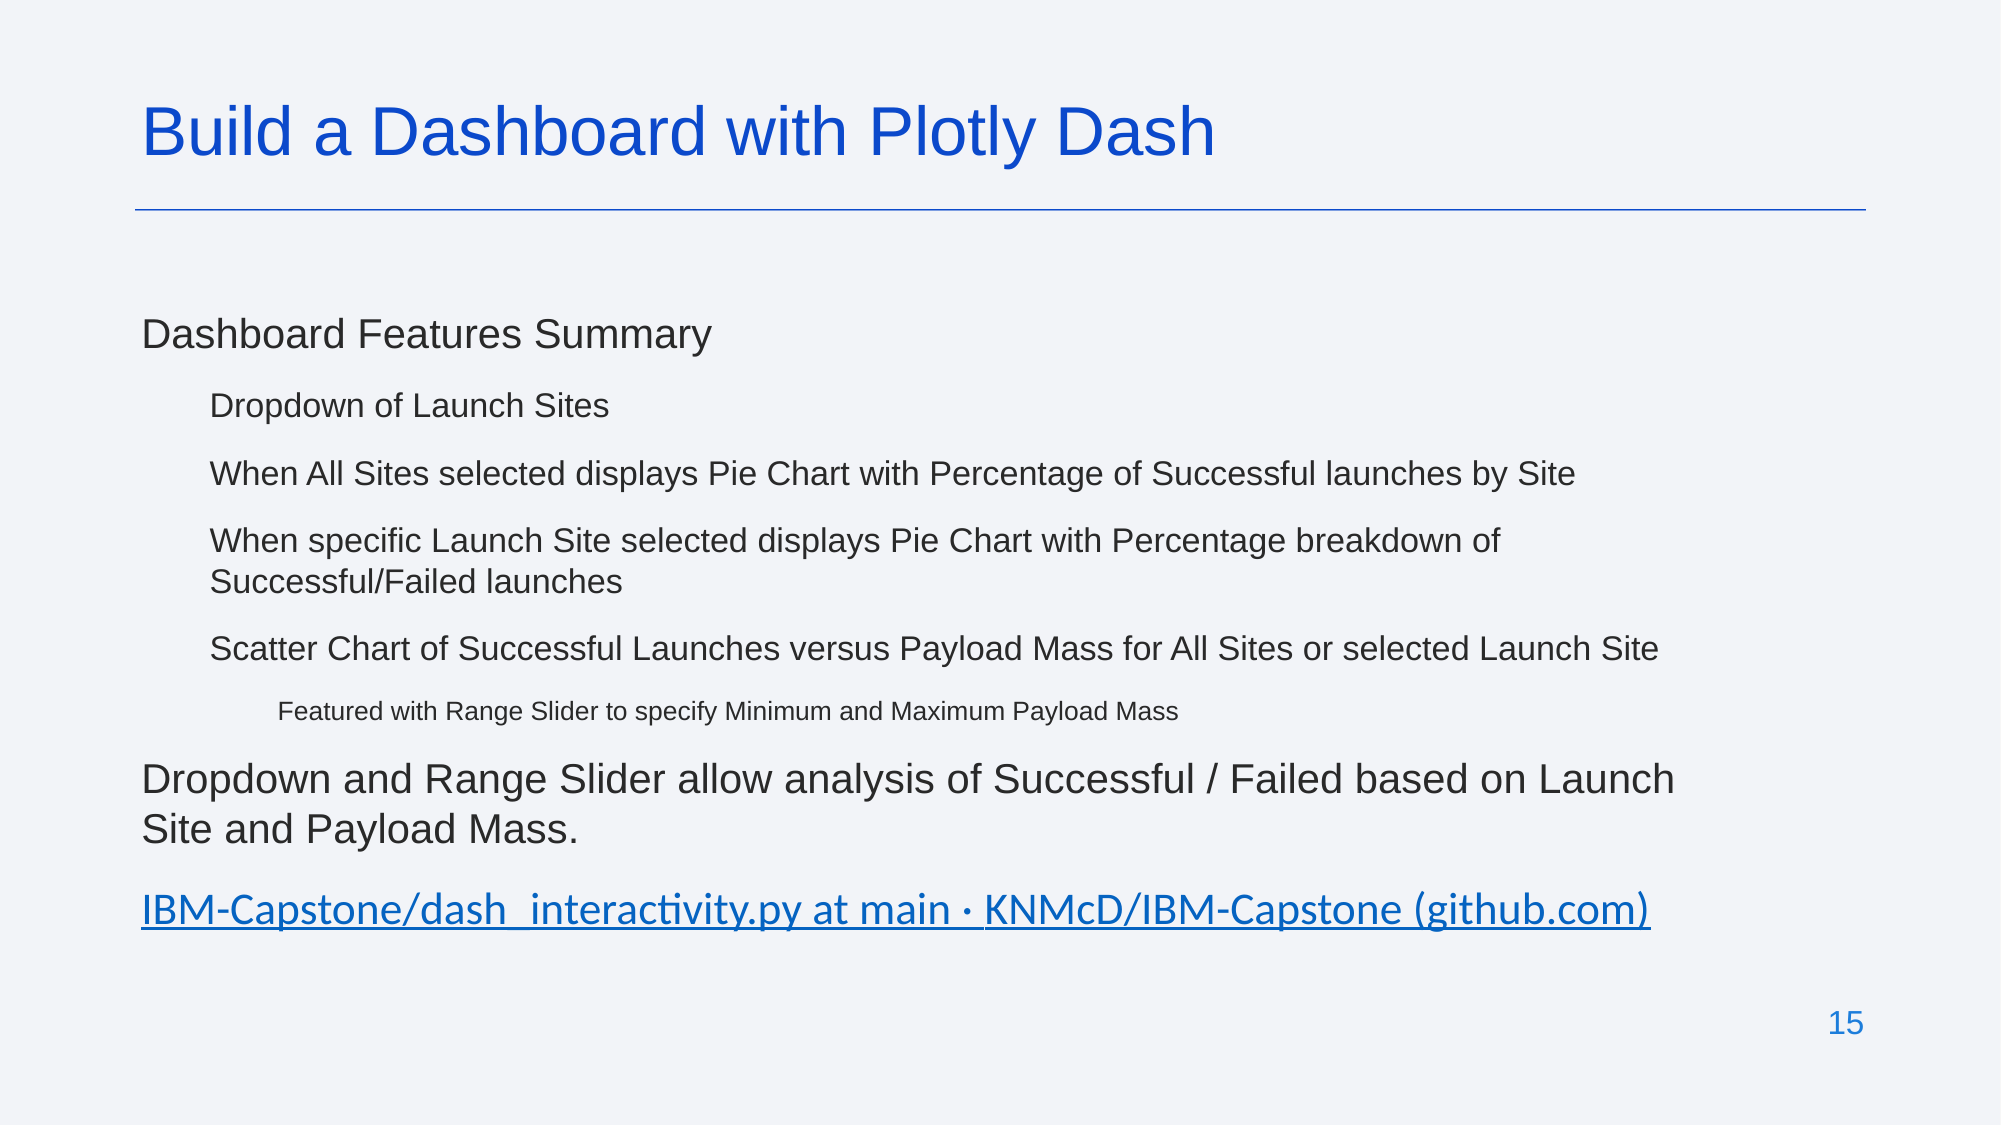

Build a Dashboard with Plotly Dash
Dashboard Features Summary
Dropdown of Launch Sites
When All Sites selected displays Pie Chart with Percentage of Successful launches by Site
When specific Launch Site selected displays Pie Chart with Percentage breakdown of  Successful/Failed launches
Scatter Chart of Successful Launches versus Payload Mass for All Sites or selected Launch Site
Featured with Range Slider to specify Minimum and Maximum Payload Mass
Dropdown and Range Slider allow analysis of Successful / Failed based on Launch Site and Payload Mass.
IBM-Capstone/dash_interactivity.py at main · KNMcD/IBM-Capstone (github.com)
15